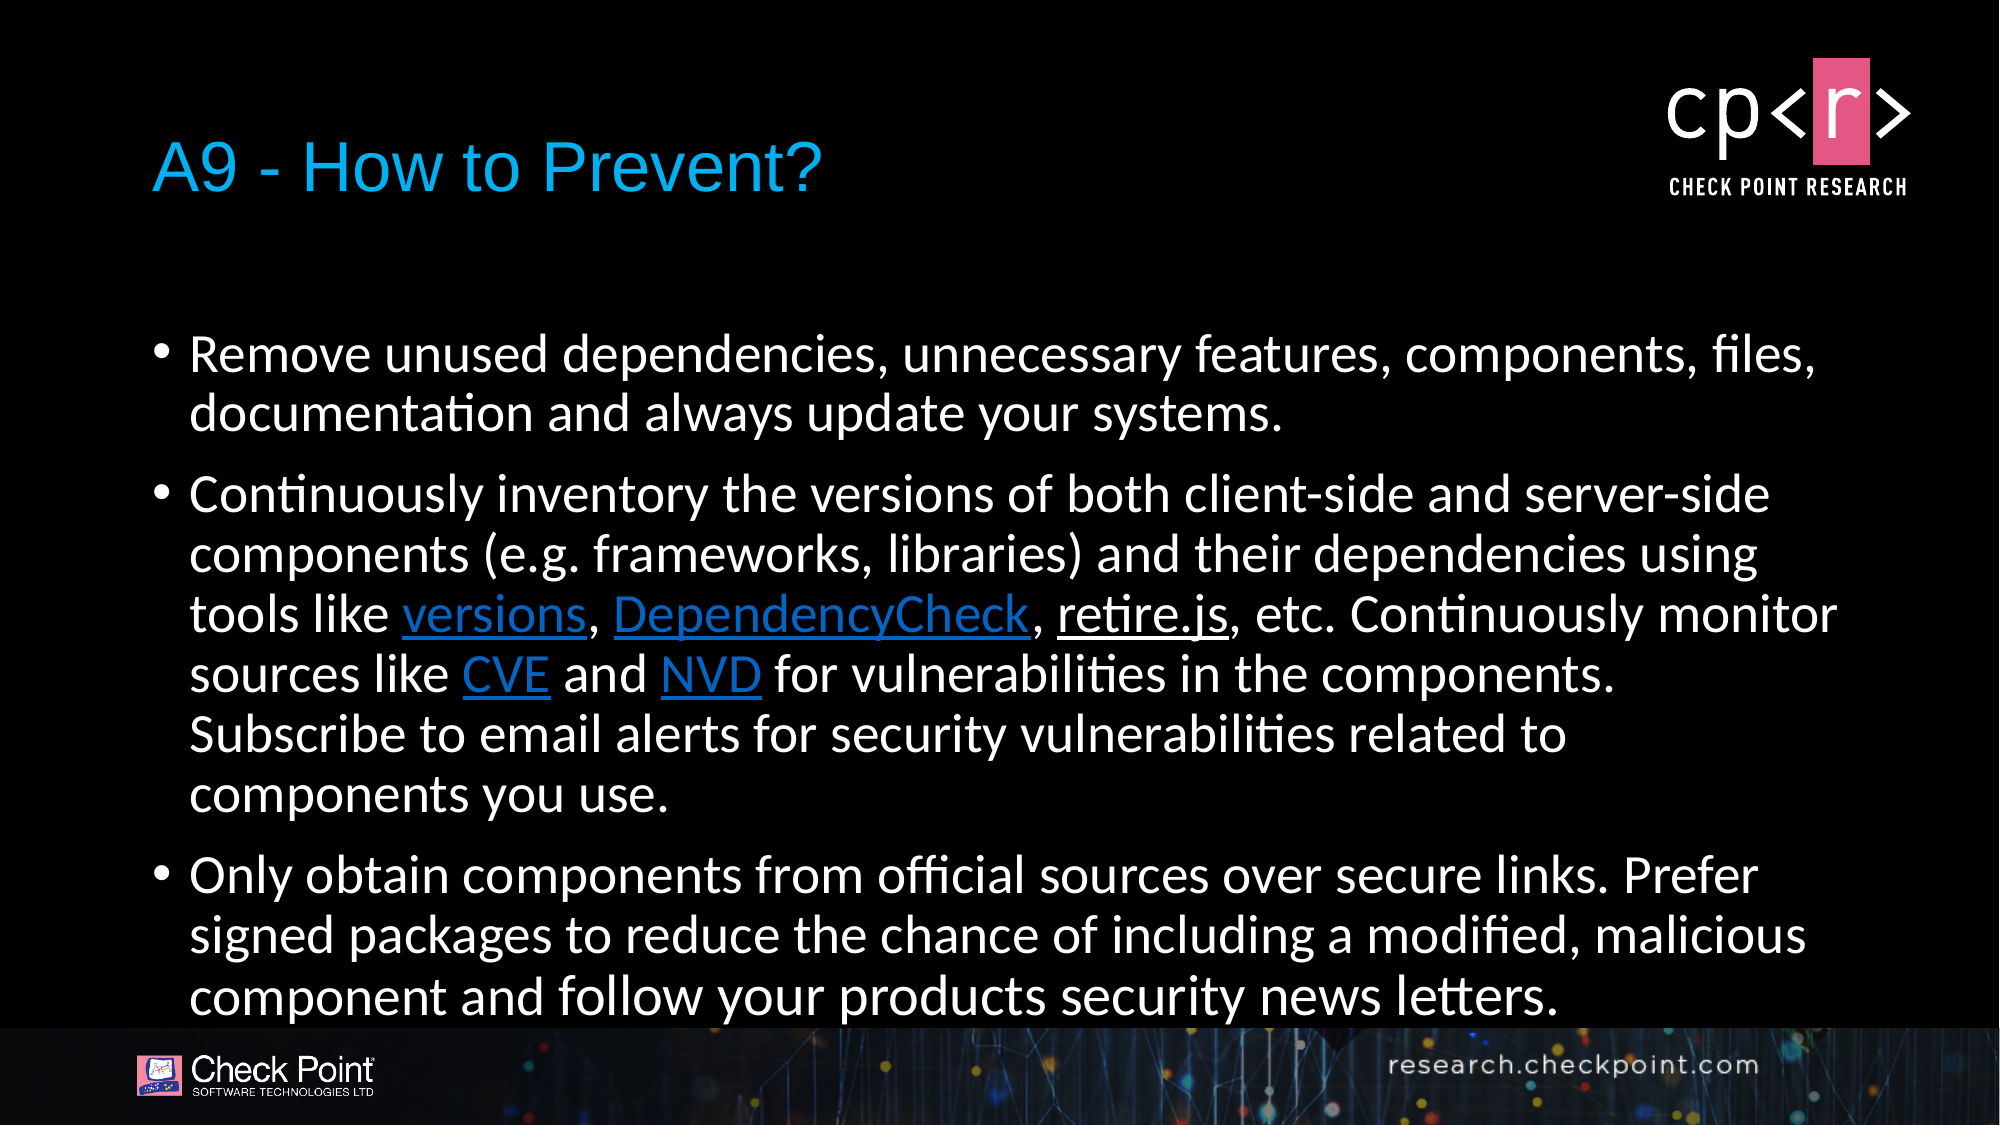

# A9 - How to Prevent?
Remove unused dependencies, unnecessary features, components, files, documentation and always update your systems.
Continuously inventory the versions of both client-side and server-side components (e.g. frameworks, libraries) and their dependencies using tools like versions, DependencyCheck, retire.js, etc. Continuously monitor sources like CVE and NVD for vulnerabilities in the components. Subscribe to email alerts for security vulnerabilities related to components you use.
Only obtain components from official sources over secure links. Prefer signed packages to reduce the chance of including a modified, malicious component and follow your products security news letters.